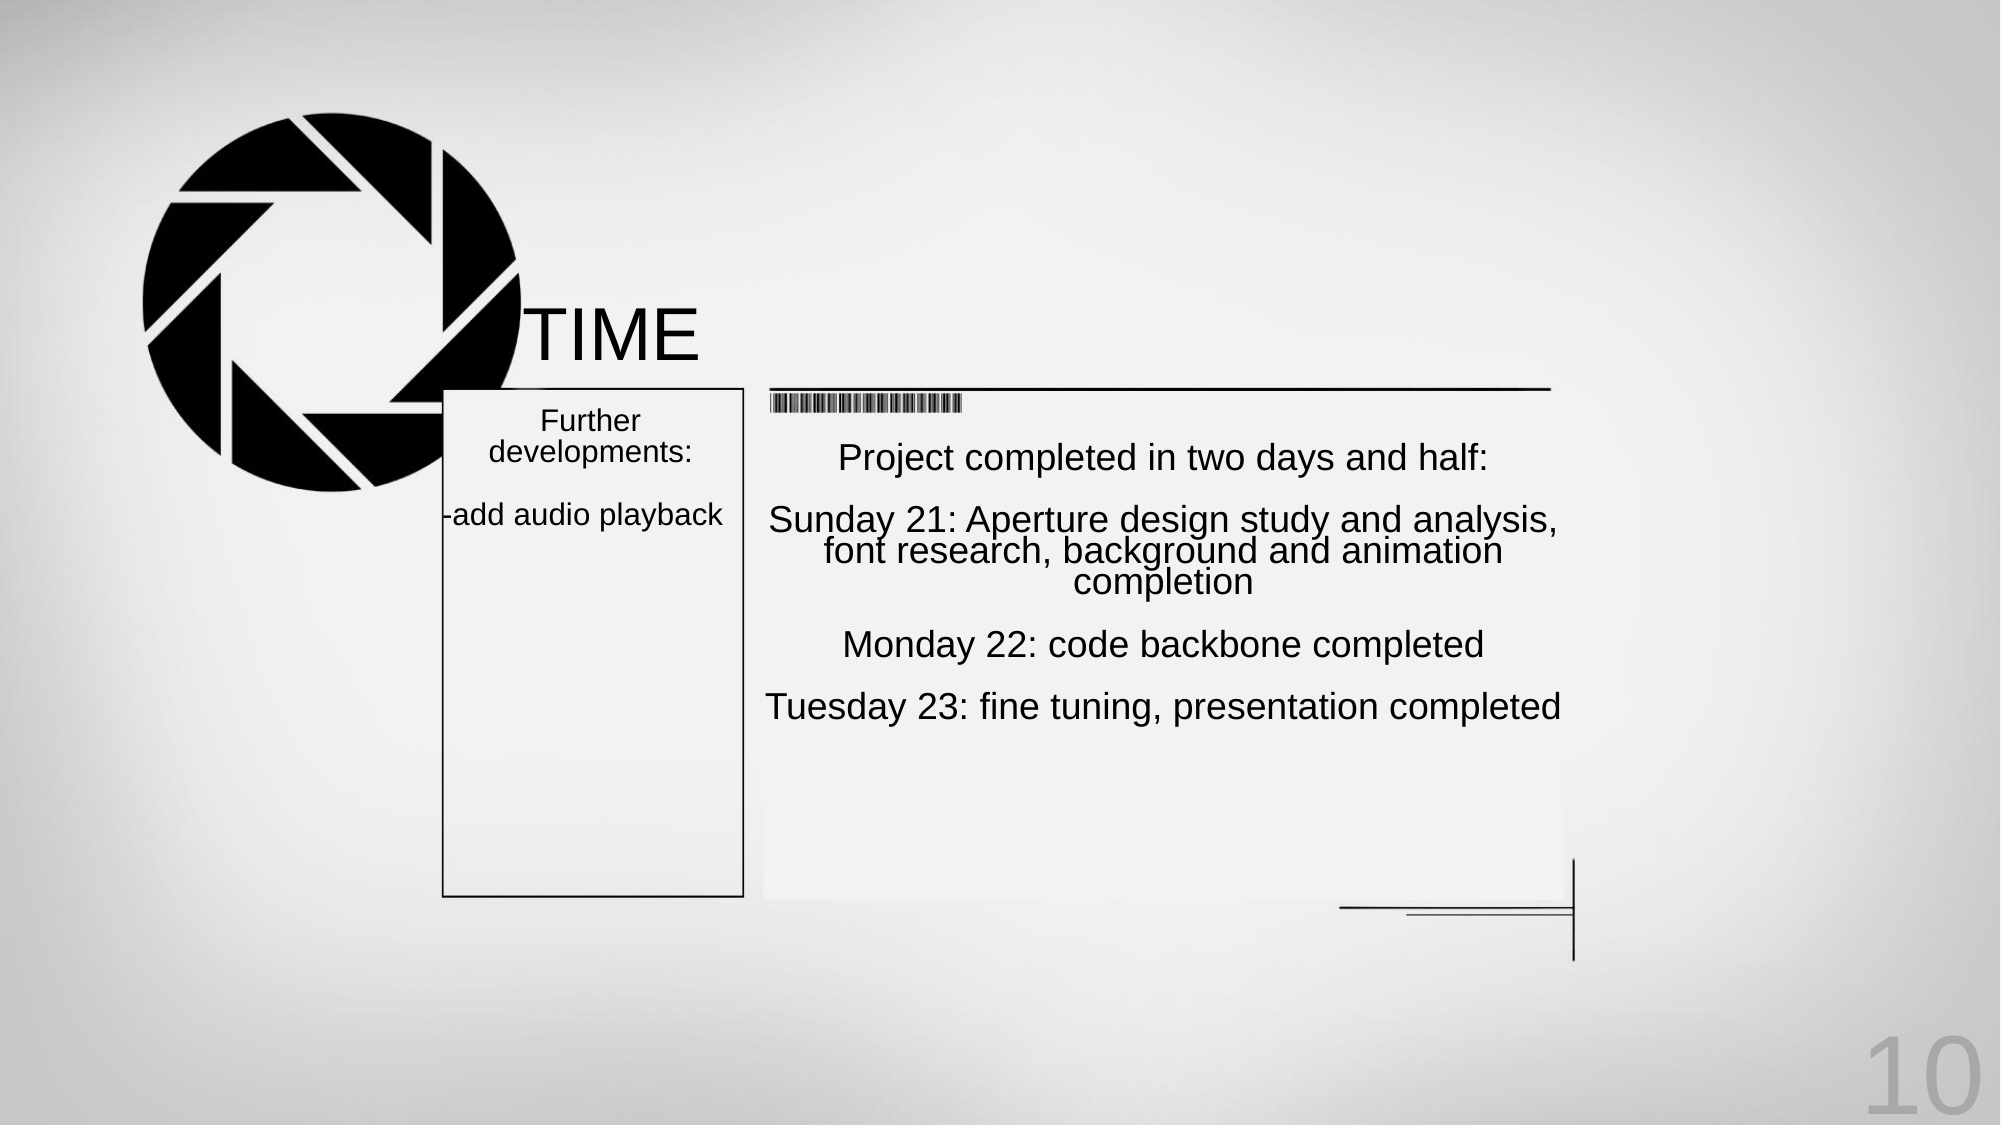

TIME
Further developments:

-add audio playback
Project completed in two days and half:

Sunday 21: Aperture design study and analysis, font research, background and animation completion

Monday 22: code backbone completed

Tuesday 23: fine tuning, presentation completed

10